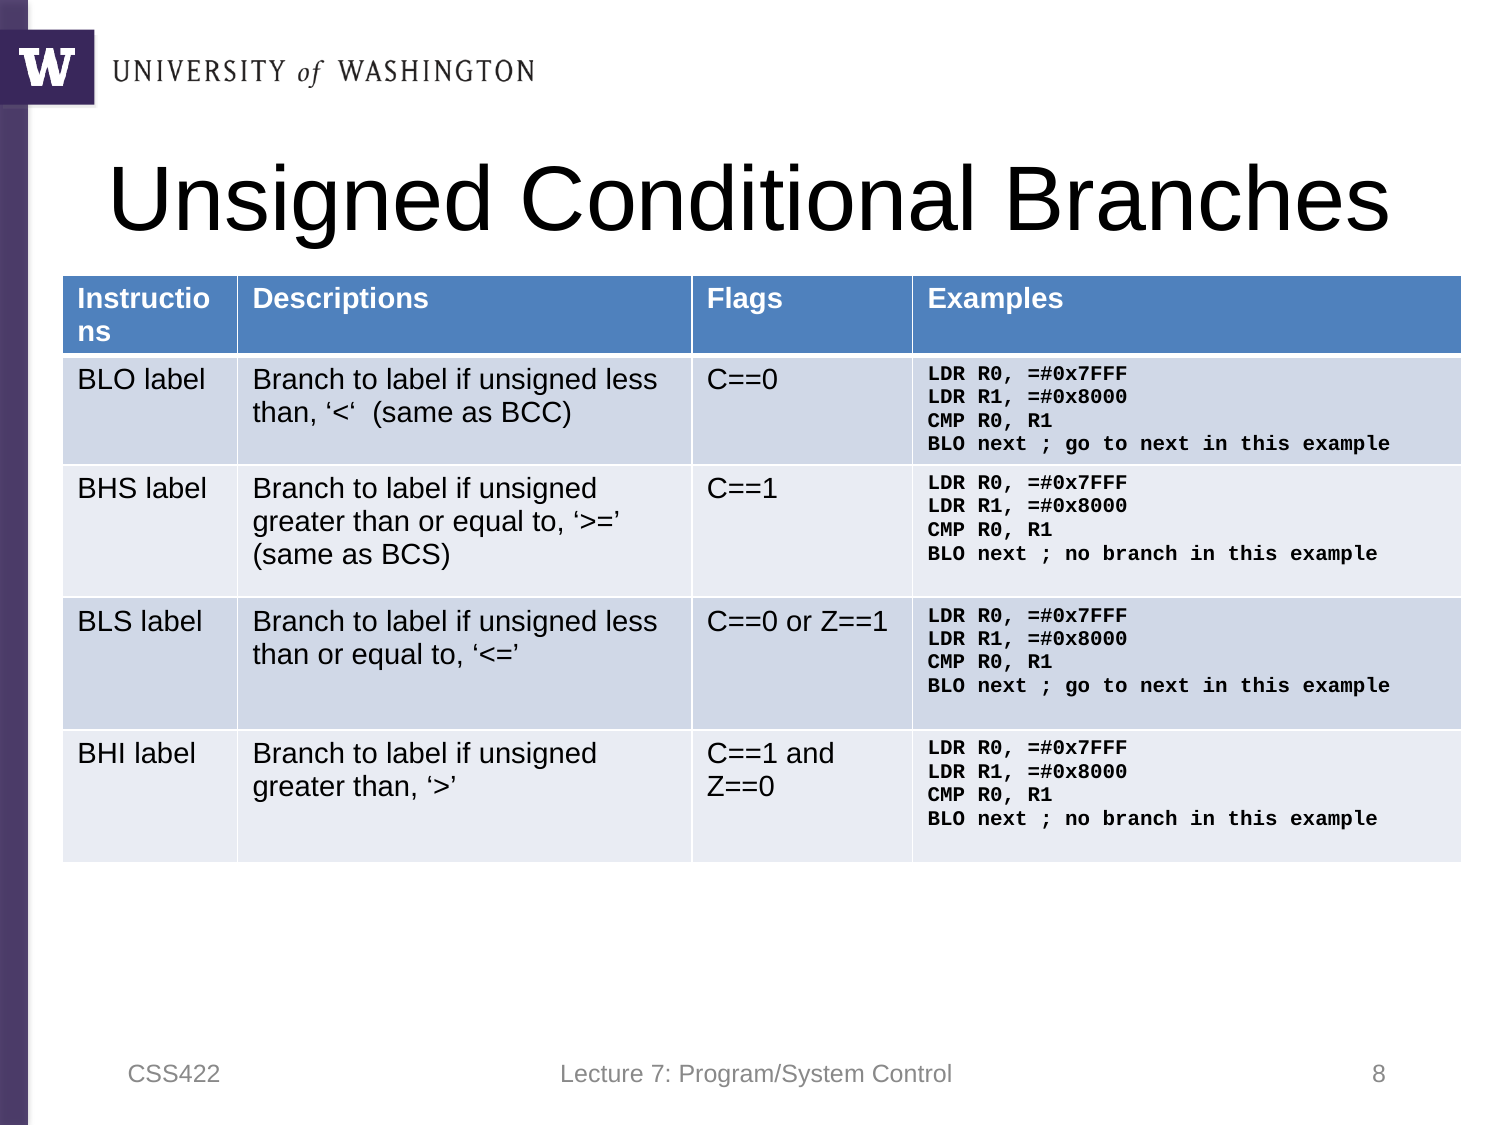

# Unsigned Conditional Branches
| Instructions | Descriptions | Flags | Examples |
| --- | --- | --- | --- |
| BLO label | Branch to label if unsigned less than, ‘<‘ (same as BCC) | C==0 | LDR R0, =#0x7FFF LDR R1, =#0x8000 CMP R0, R1 BLO next ; go to next in this example |
| BHS label | Branch to label if unsigned greater than or equal to, ‘>=’ (same as BCS) | C==1 | LDR R0, =#0x7FFF LDR R1, =#0x8000 CMP R0, R1 BLO next ; no branch in this example |
| BLS label | Branch to label if unsigned less than or equal to, ‘<=’ | C==0 or Z==1 | LDR R0, =#0x7FFF LDR R1, =#0x8000 CMP R0, R1 BLO next ; go to next in this example |
| BHI label | Branch to label if unsigned greater than, ‘>’ | C==1 and Z==0 | LDR R0, =#0x7FFF LDR R1, =#0x8000 CMP R0, R1 BLO next ; no branch in this example |
CSS422
Lecture 7: Program/System Control
8